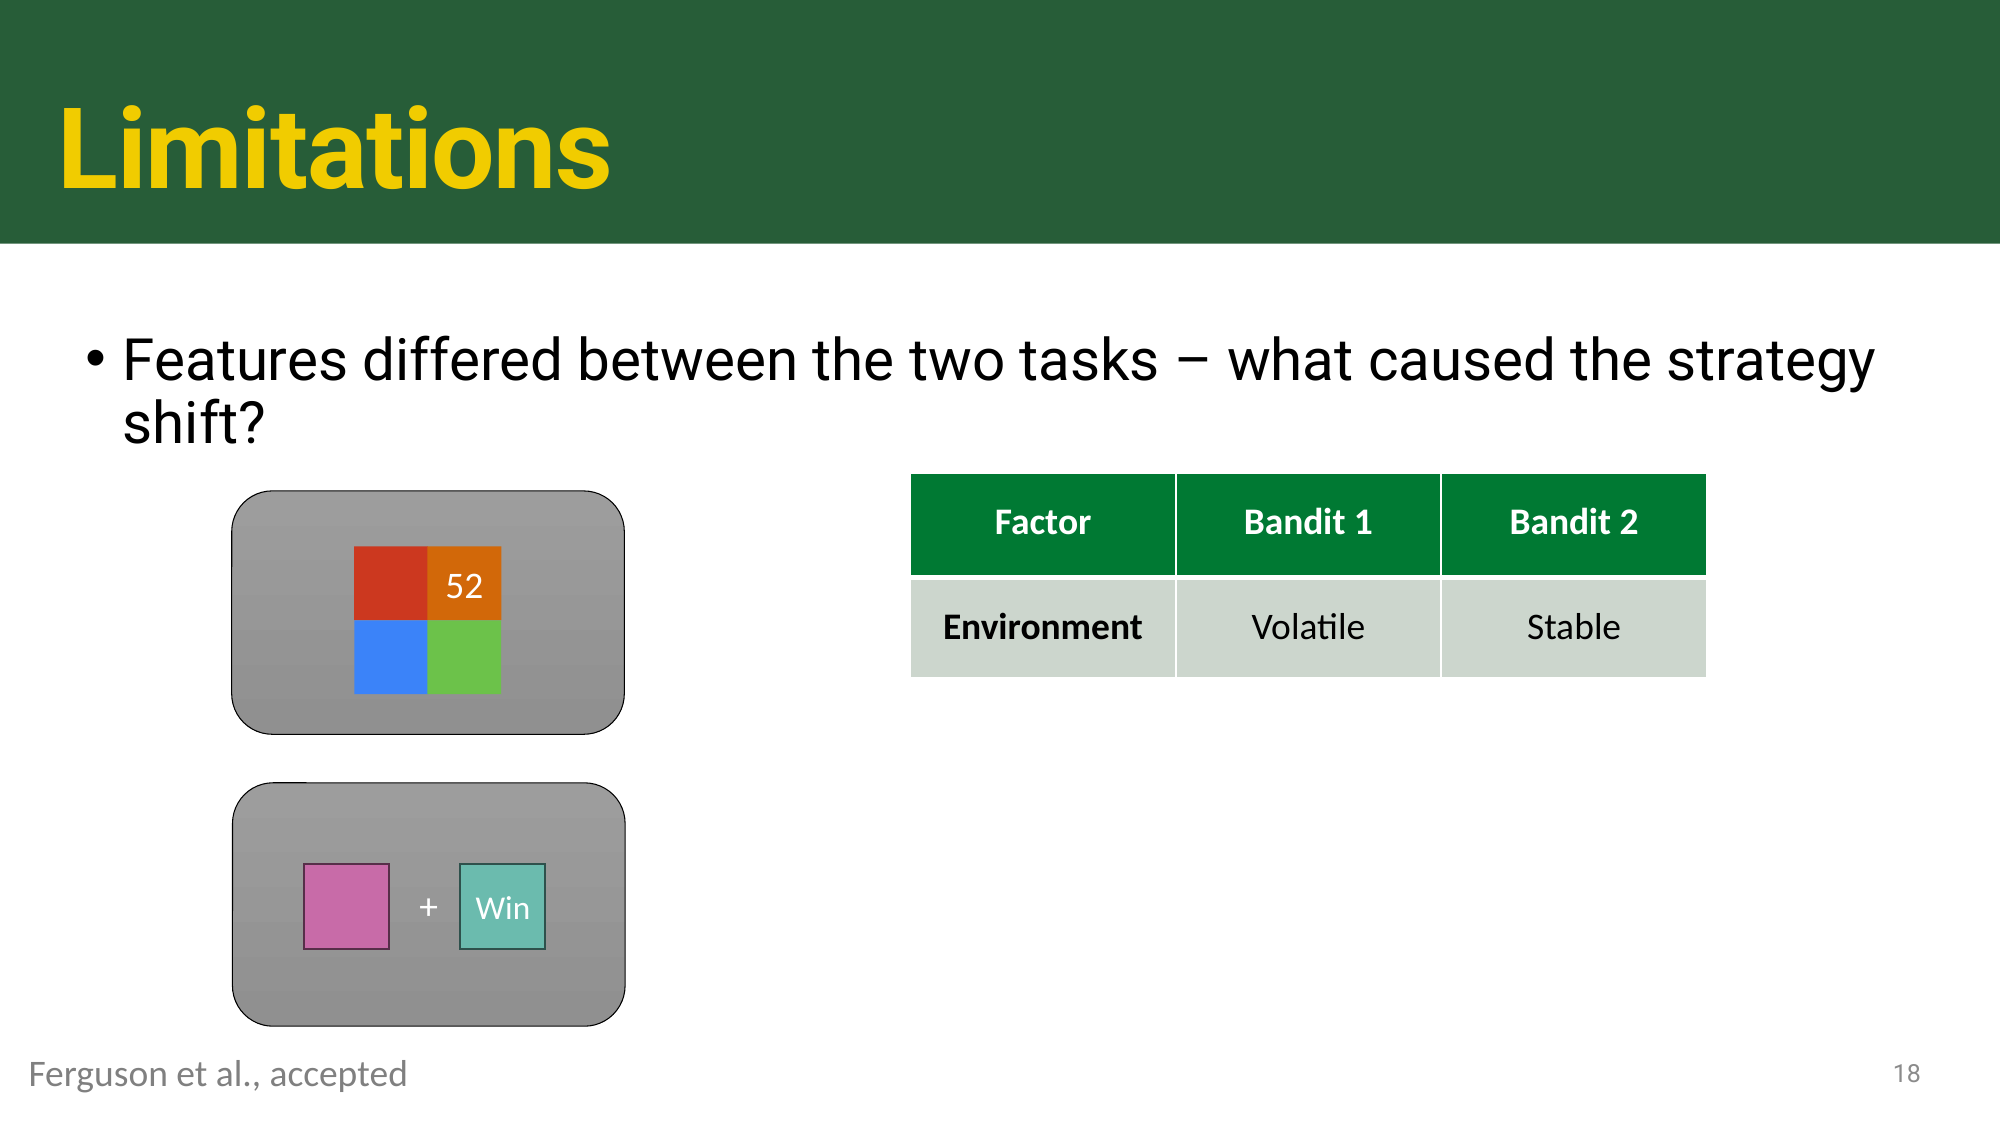

# Limitations
Features differed between the two tasks – what caused the strategy shift?

| Factor | Bandit 1 | Bandit 2 |
| --- | --- | --- |
| Environment | Volatile | Stable |
| Options | 4 | 2 |
| Feedback | Continuous (points) | Binary (Win, Loss) |
| Length | 400 trials | 6 blocks of 20 trials |

52

+

Win

Ferguson et al., accepted
18